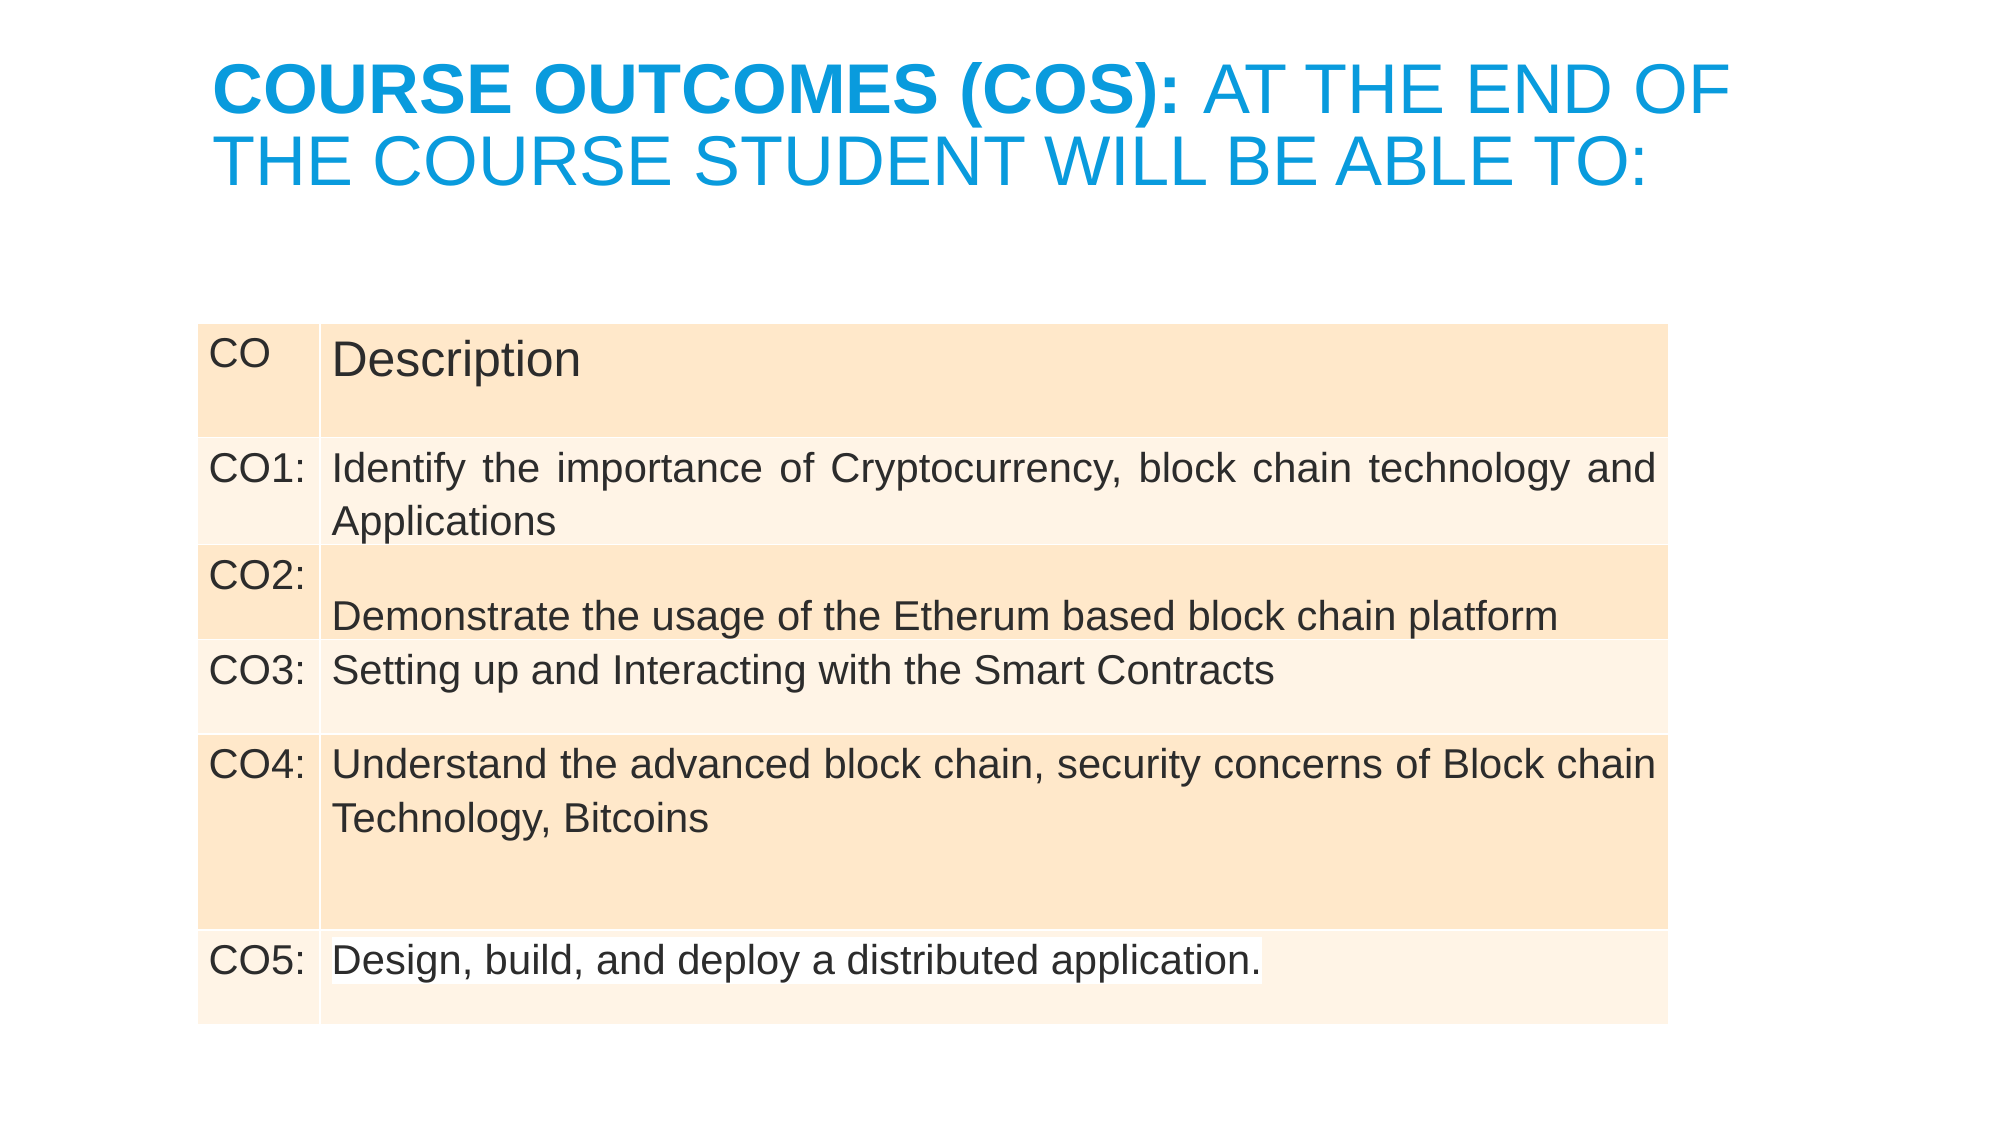

# COURSE OUTCOMES (COS): AT THE END OF THE COURSE STUDENT WILL BE ABLE TO:
| CO | Description |
| --- | --- |
| CO1: | Identify the importance of Cryptocurrency, block chain technology and Applications |
| CO2: | Demonstrate the usage of the Etherum based block chain platform |
| CO3: | Setting up and Interacting with the Smart Contracts |
| CO4: | Understand the advanced block chain, security concerns of Block chain Technology, Bitcoins |
| CO5: | Design, build, and deploy a distributed application. |